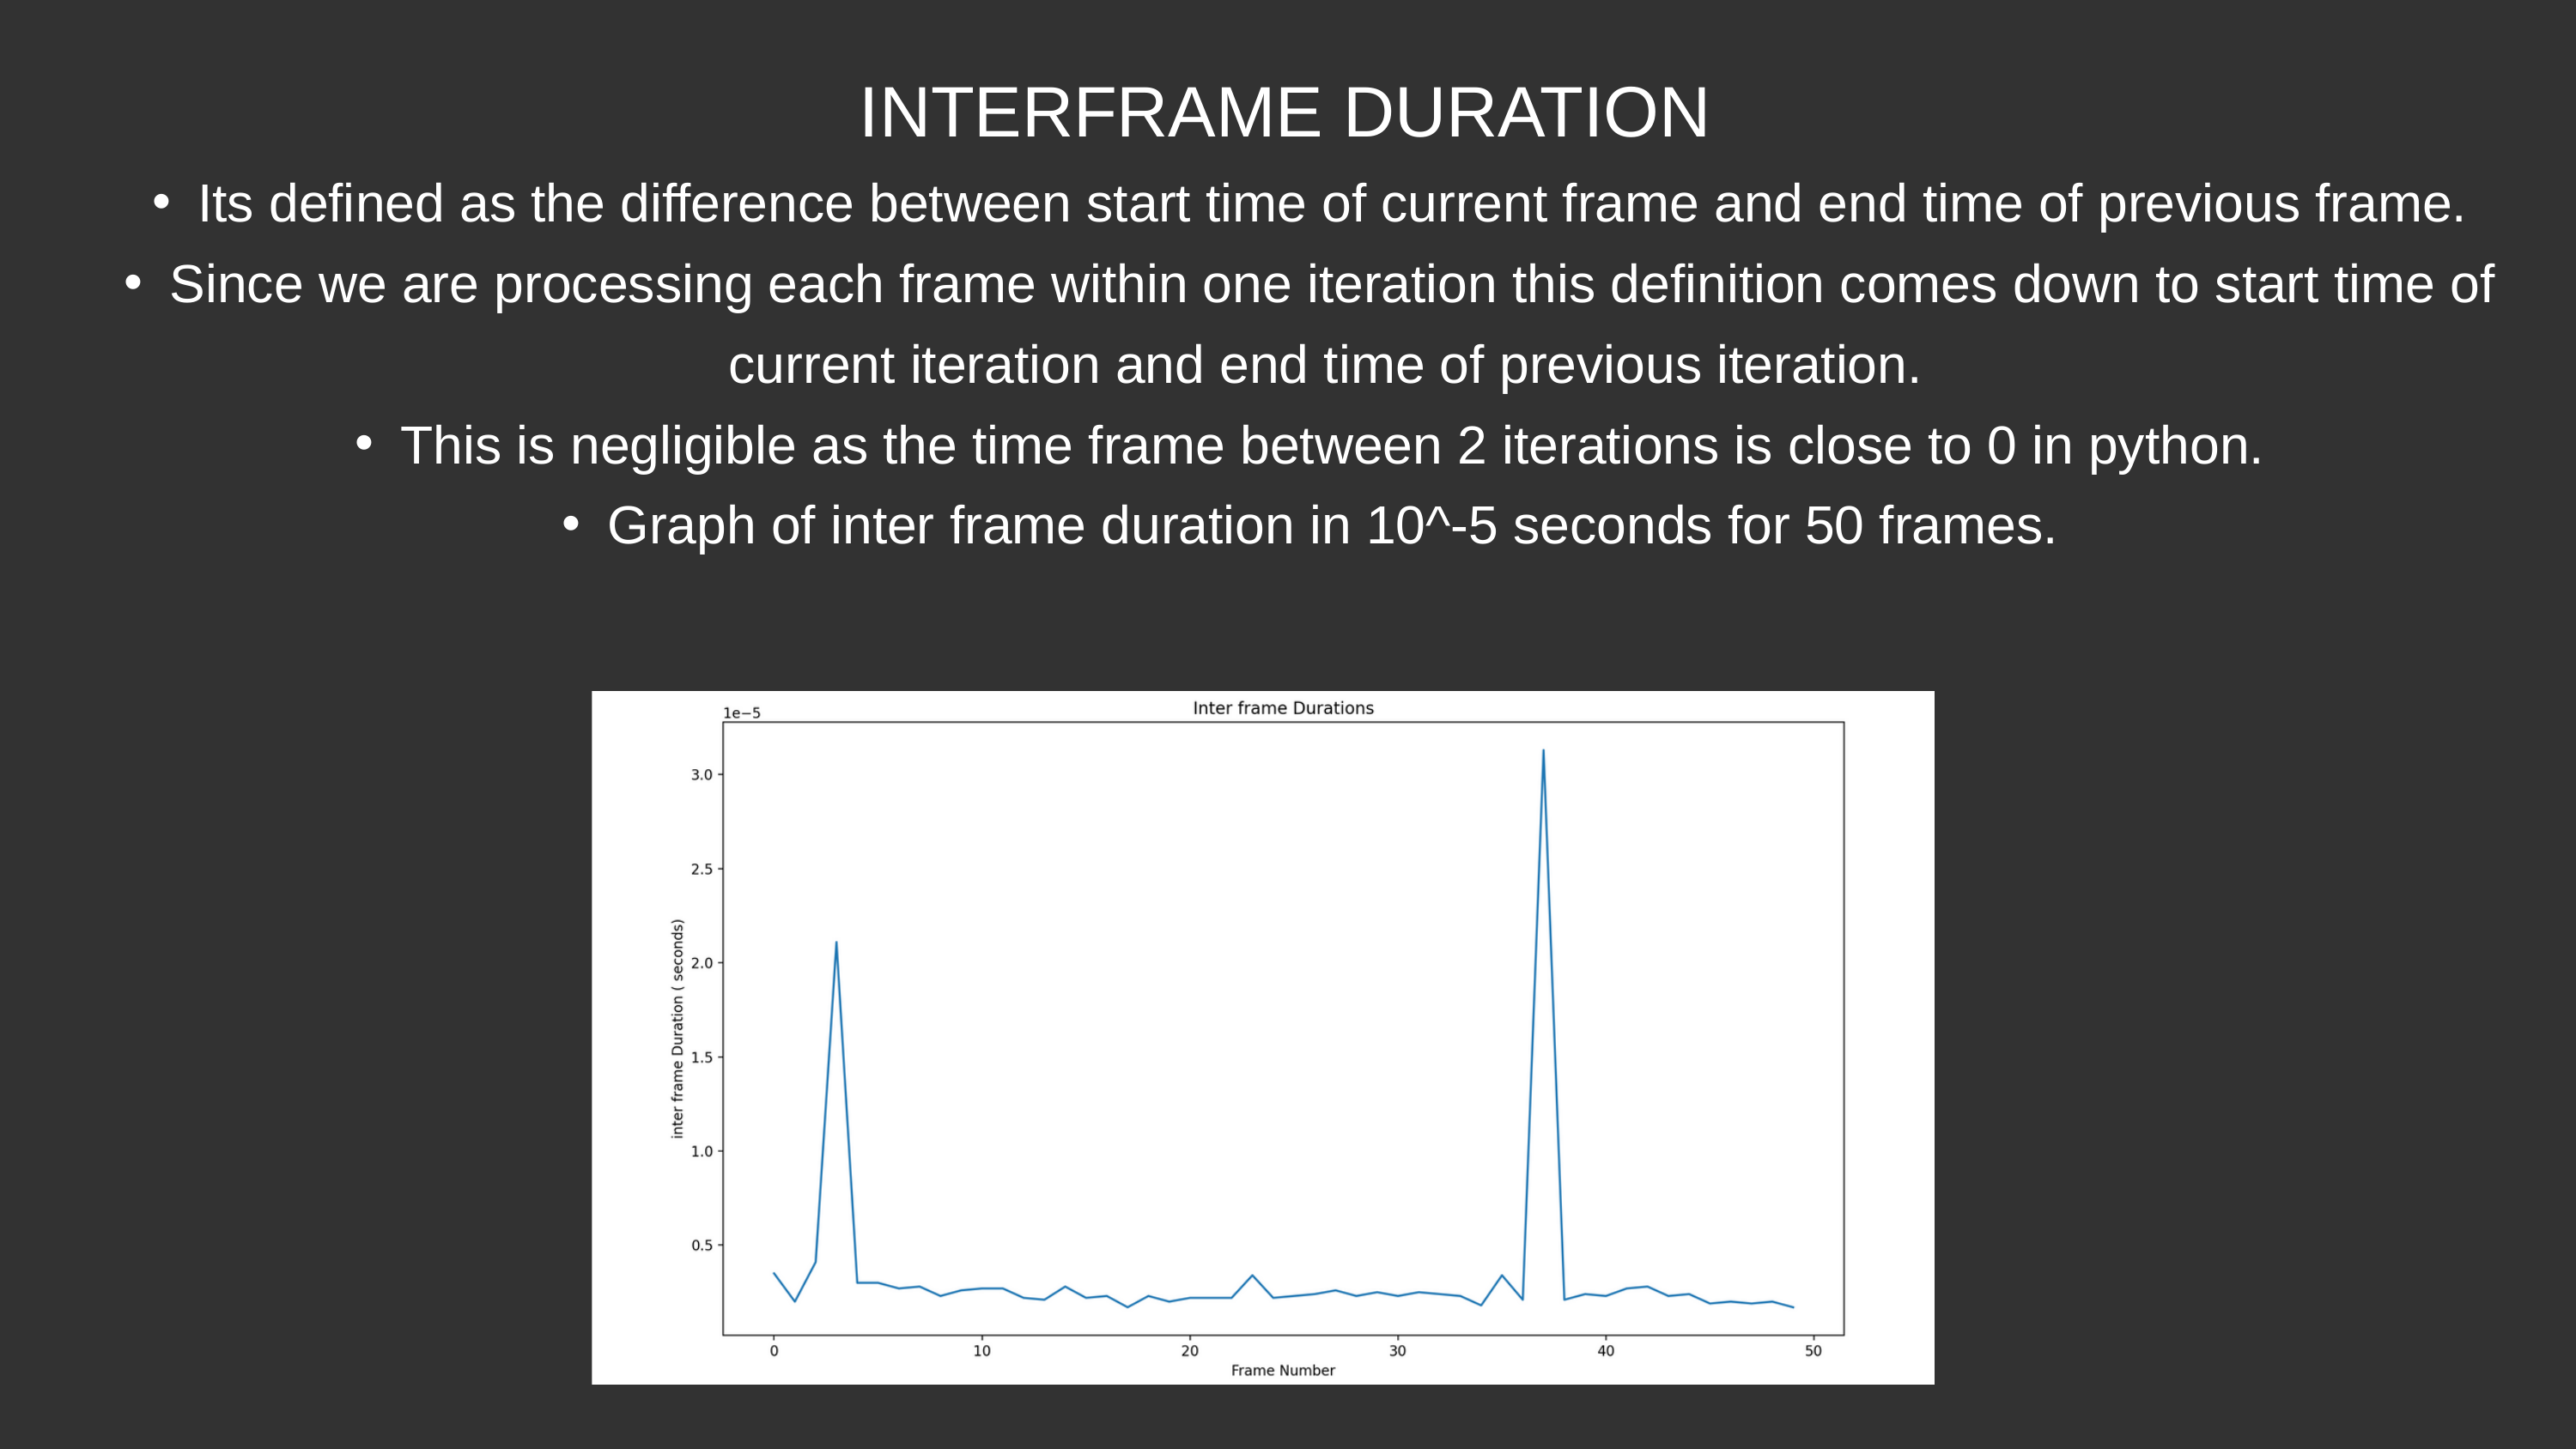

INTERFRAME DURATION
Its defined as the difference between start time of current frame and end time of previous frame.
Since we are processing each frame within one iteration this definition comes down to start time of current iteration and end time of previous iteration.
This is negligible as the time frame between 2 iterations is close to 0 in python.
Graph of inter frame duration in 10^-5 seconds for 50 frames.